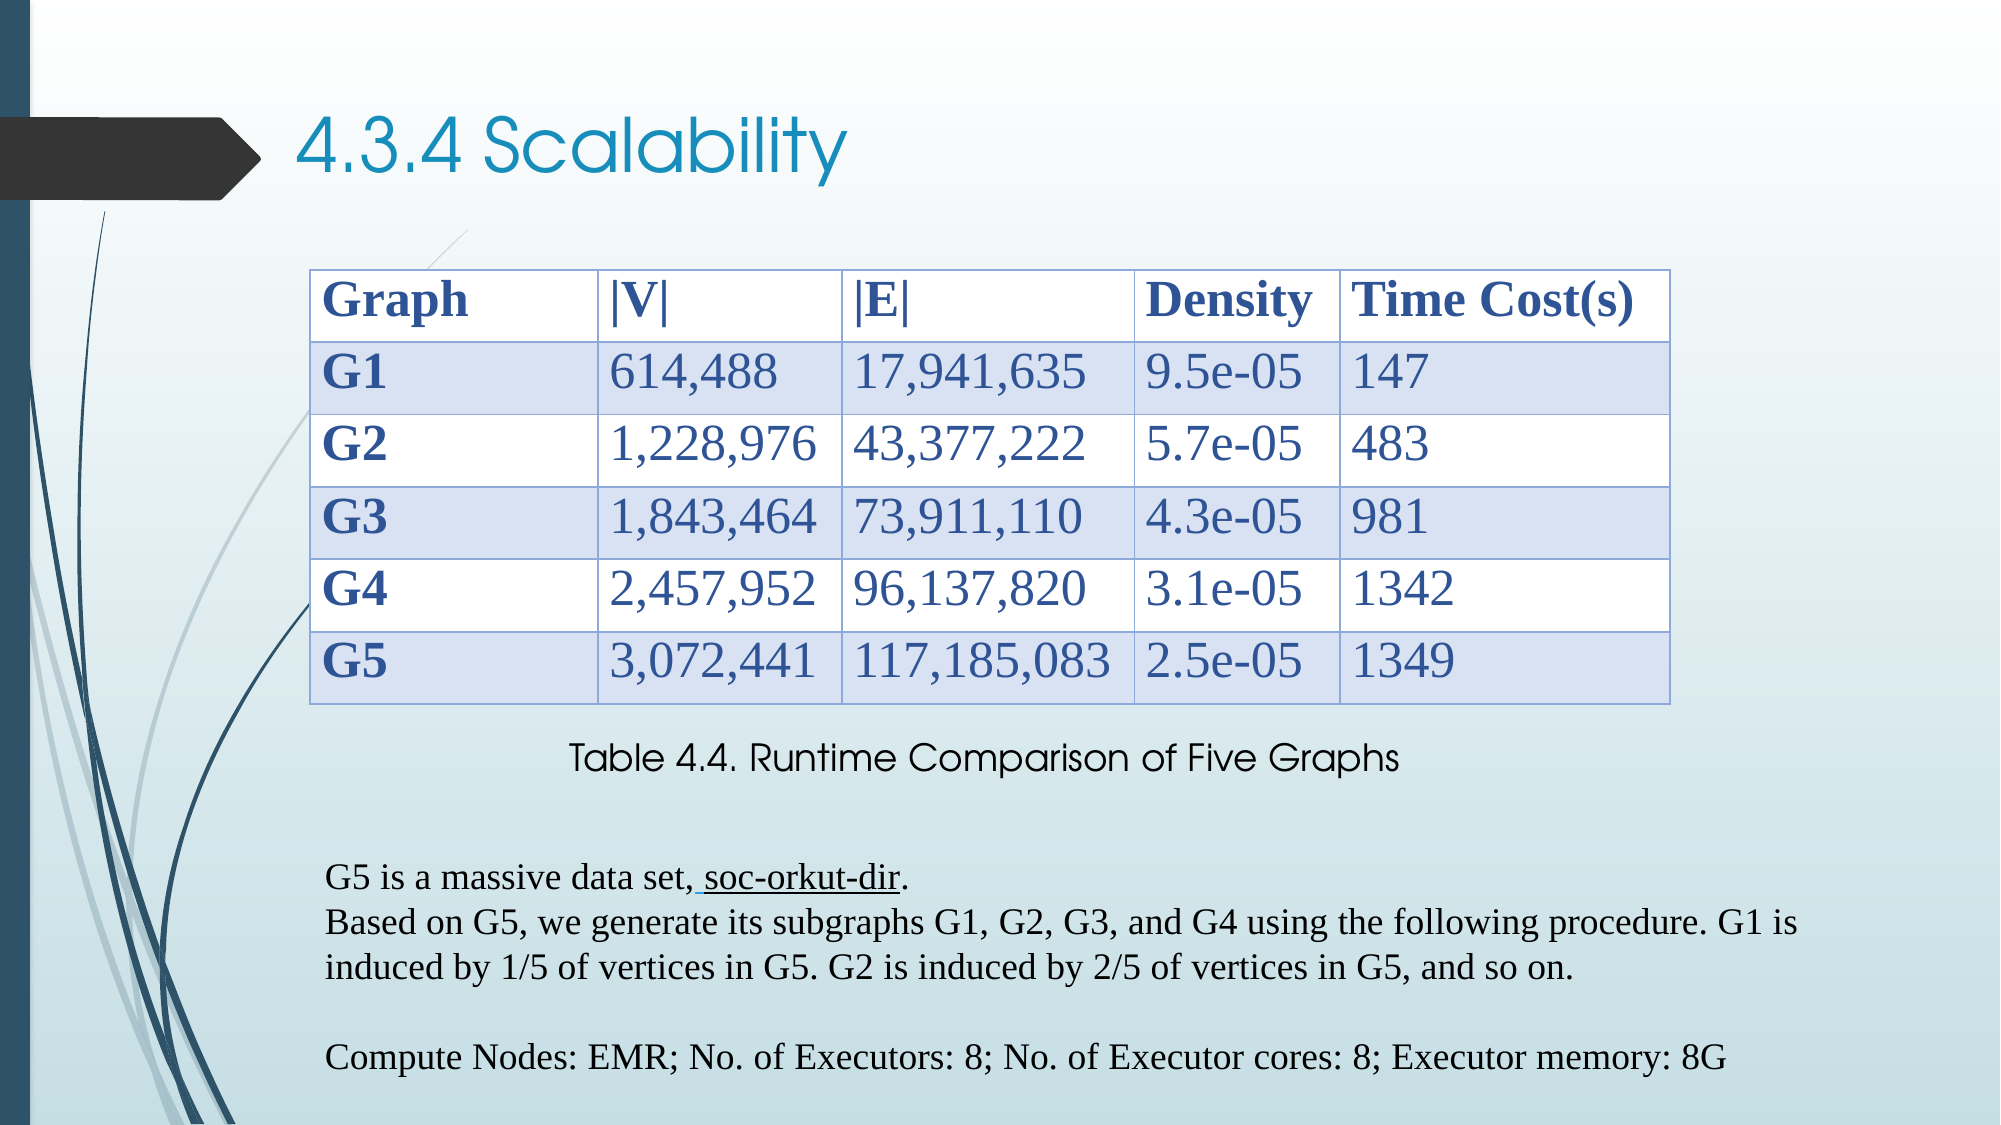

# 4.3.4 Scalability
| Graph | |V| | |E| | Density | Time Cost(s) |
| --- | --- | --- | --- | --- |
| G1 | 614,488 | 17,941,635 | 9.5e-05 | 147 |
| G2 | 1,228,976 | 43,377,222 | 5.7e-05 | 483 |
| G3 | 1,843,464 | 73,911,110 | 4.3e-05 | 981 |
| G4 | 2,457,952 | 96,137,820 | 3.1e-05 | 1342 |
| G5 | 3,072,441 | 117,185,083 | 2.5e-05 | 1349 |
Table 4.4. Runtime Comparison of Five Graphs
G5 is a massive data set, soc-orkut-dir.
Based on G5, we generate its subgraphs G1, G2, G3, and G4 using the following procedure. G1 is induced by 1/5 of vertices in G5. G2 is induced by 2/5 of vertices in G5, and so on.

Compute Nodes: EMR; No. of Executors: 8; No. of Executor cores: 8; Executor memory: 8G